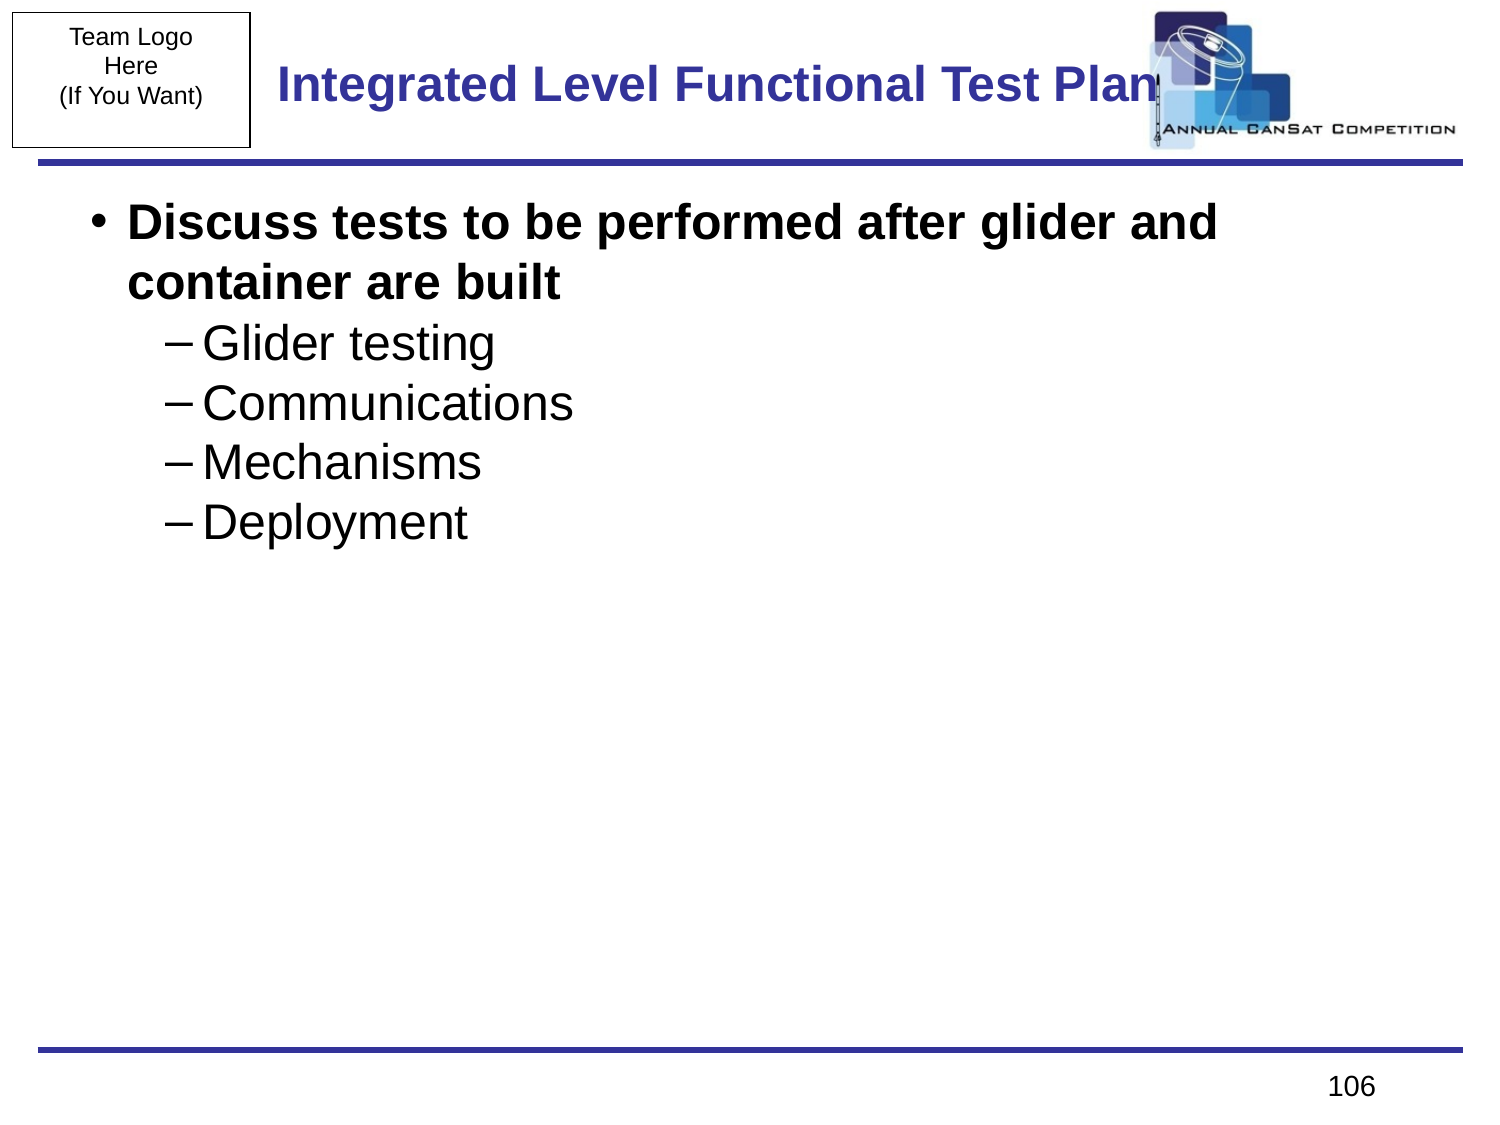

# Integrated Level Functional Test Plan
Discuss tests to be performed after glider and container are built
Glider testing
Communications
Mechanisms
Deployment
106